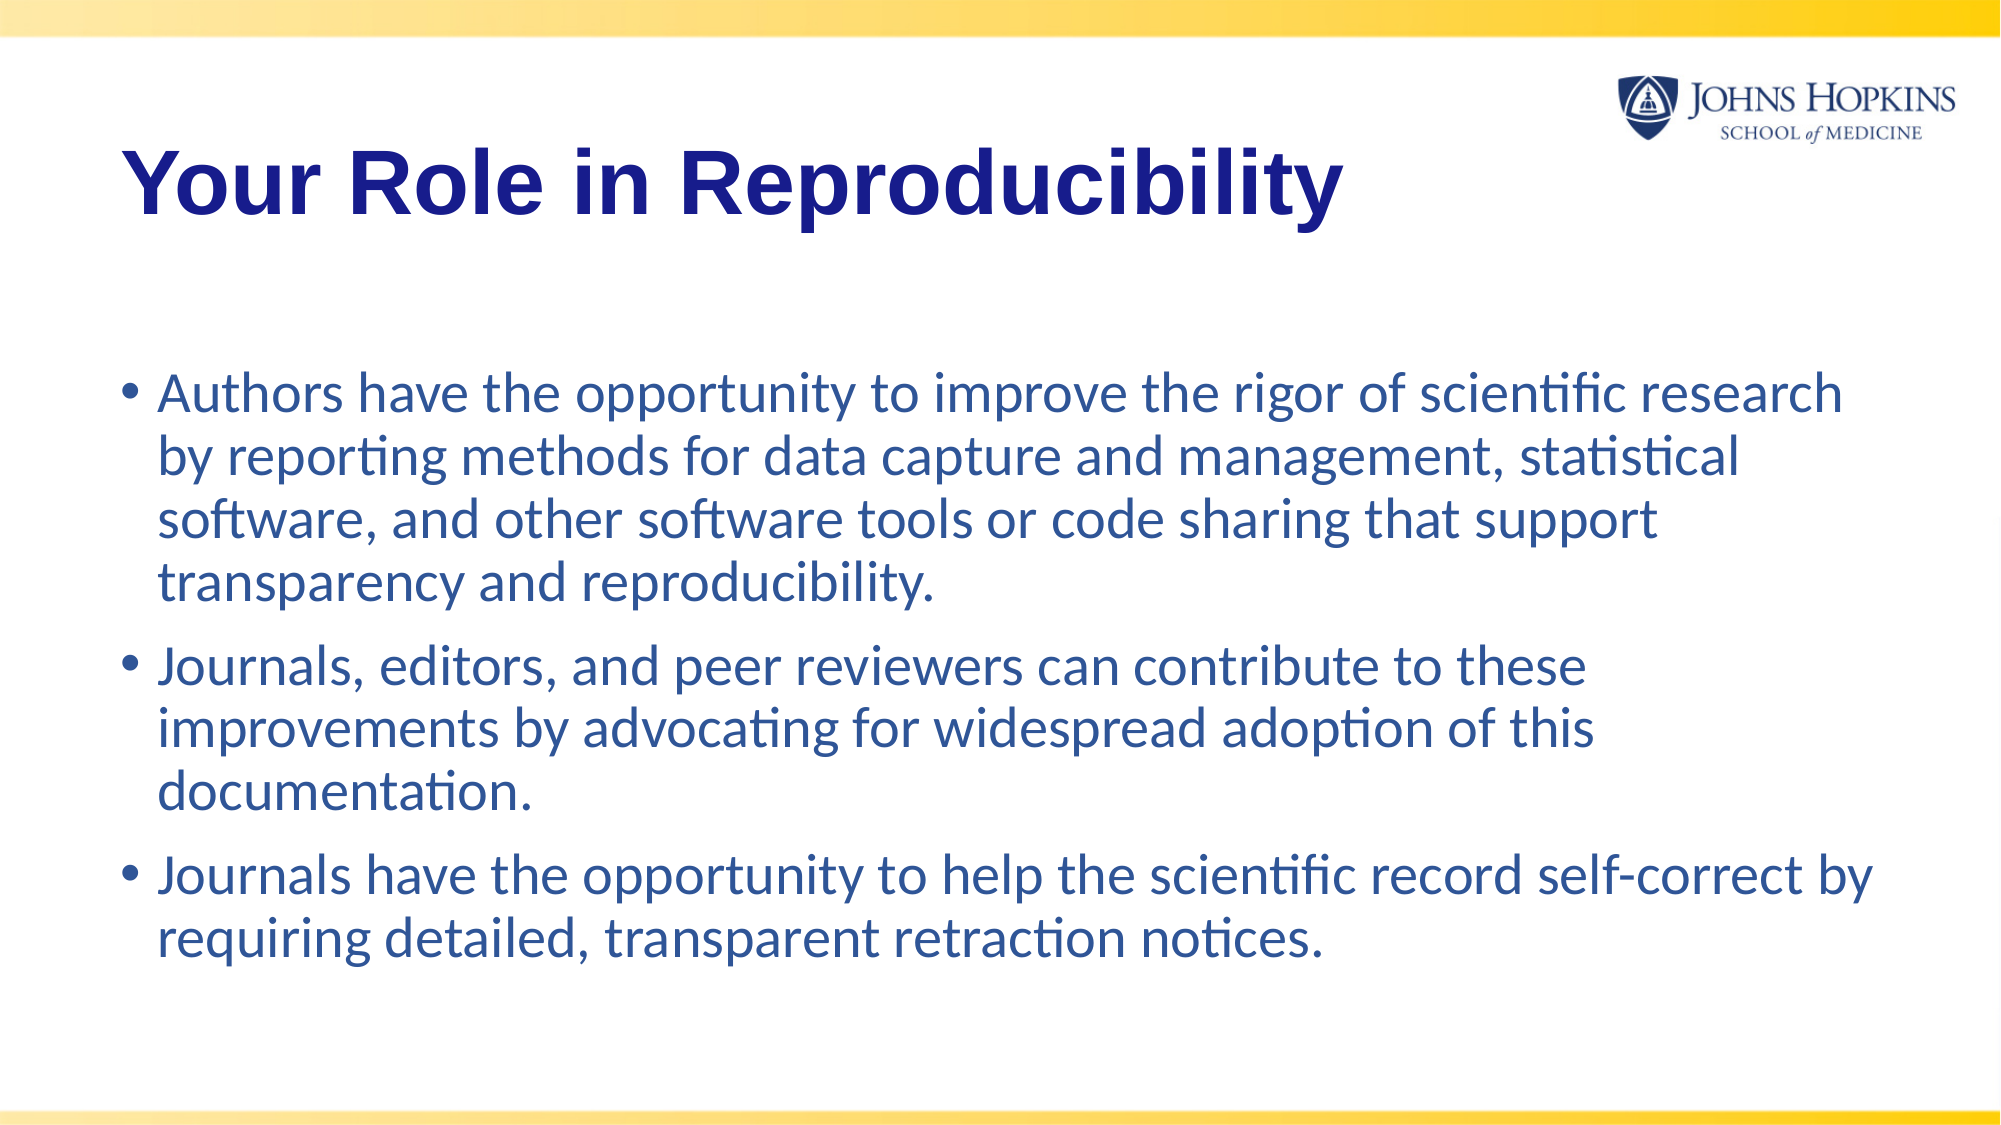

# Your Role in Reproducibility
Authors have the opportunity to improve the rigor of scientific research by reporting methods for data capture and management, statistical software, and other software tools or code sharing that support transparency and reproducibility.
Journals, editors, and peer reviewers can contribute to these improvements by advocating for widespread adoption of this documentation.
Journals have the opportunity to help the scientific record self-correct by requiring detailed, transparent retraction notices.